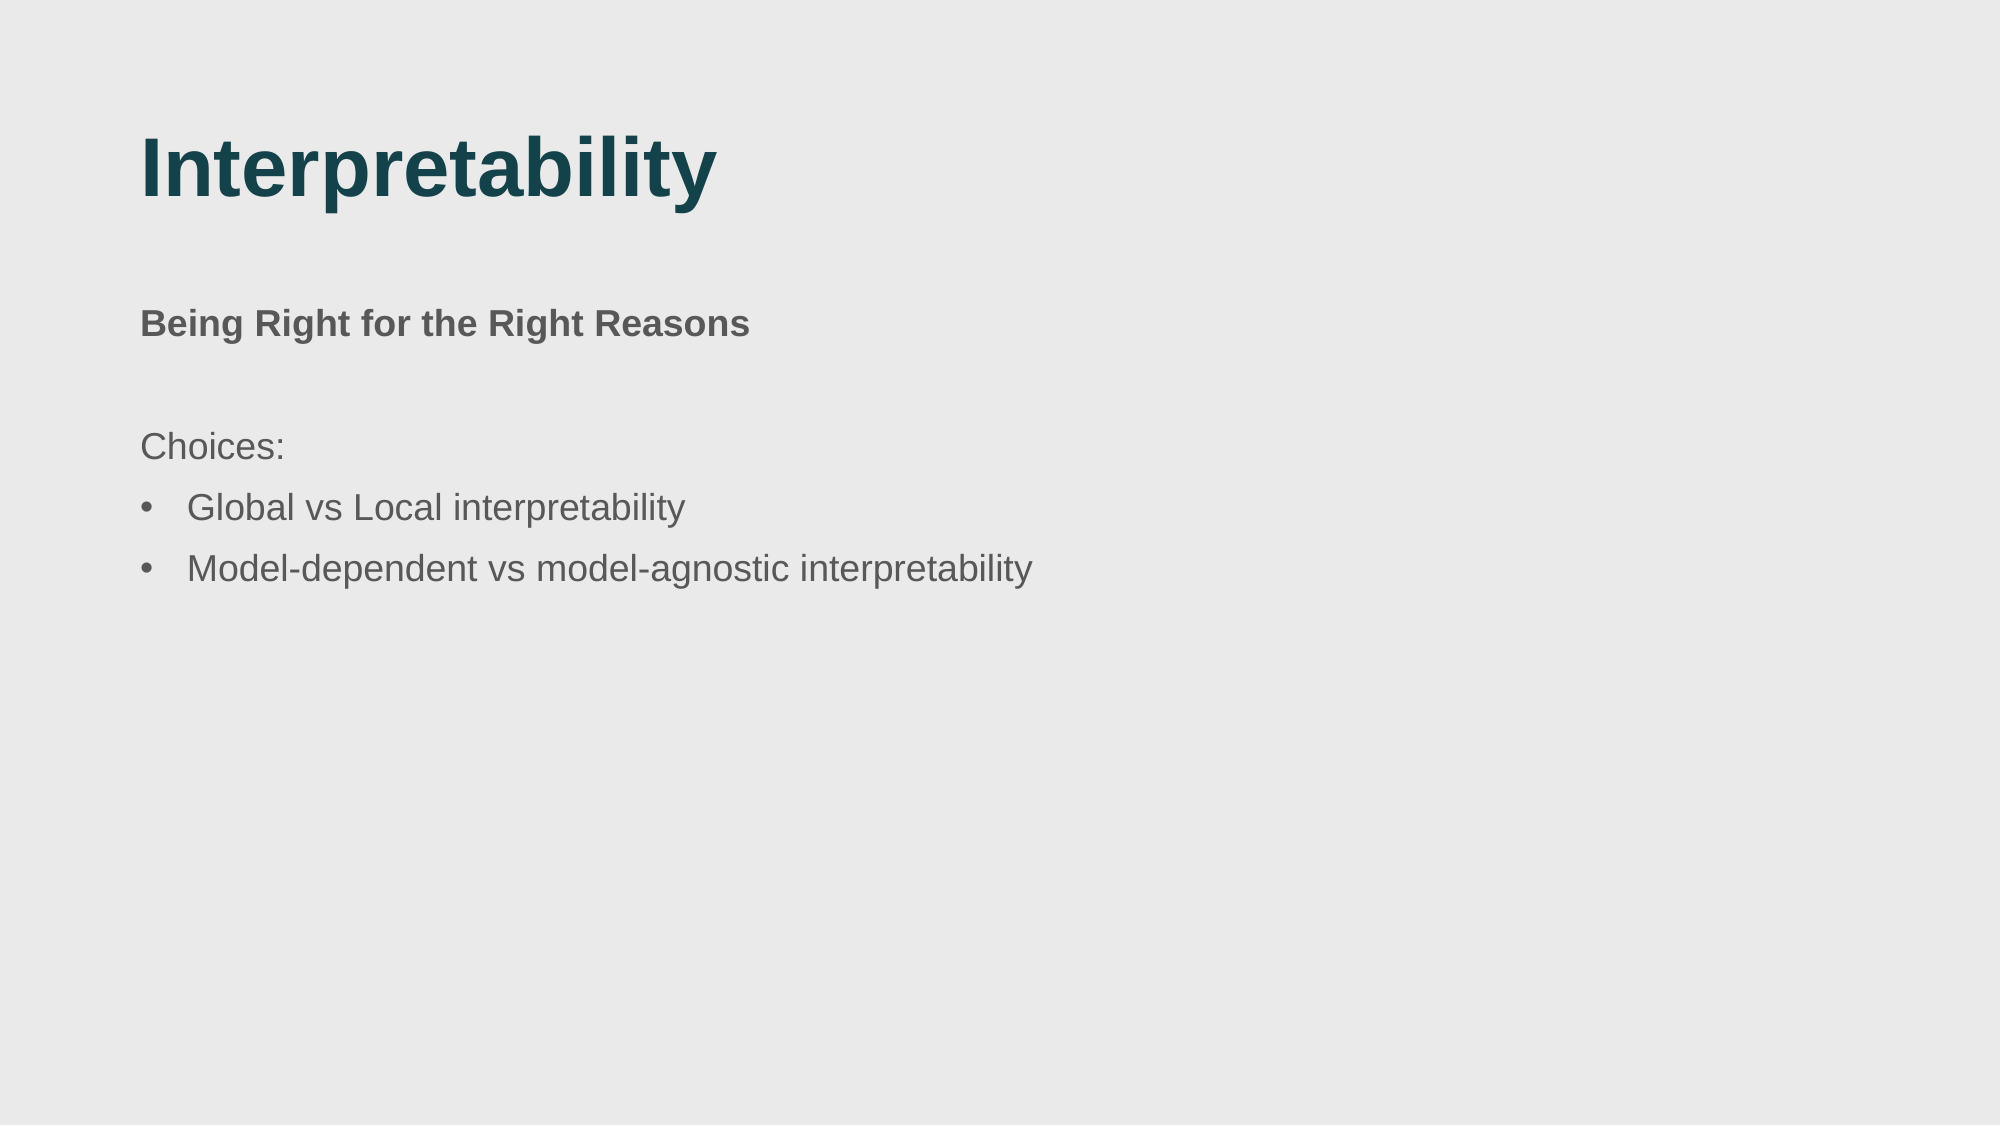

# Interpretability
Being Right for the Right Reasons

Choices:
Global vs Local interpretability
Model-dependent vs model-agnostic interpretability